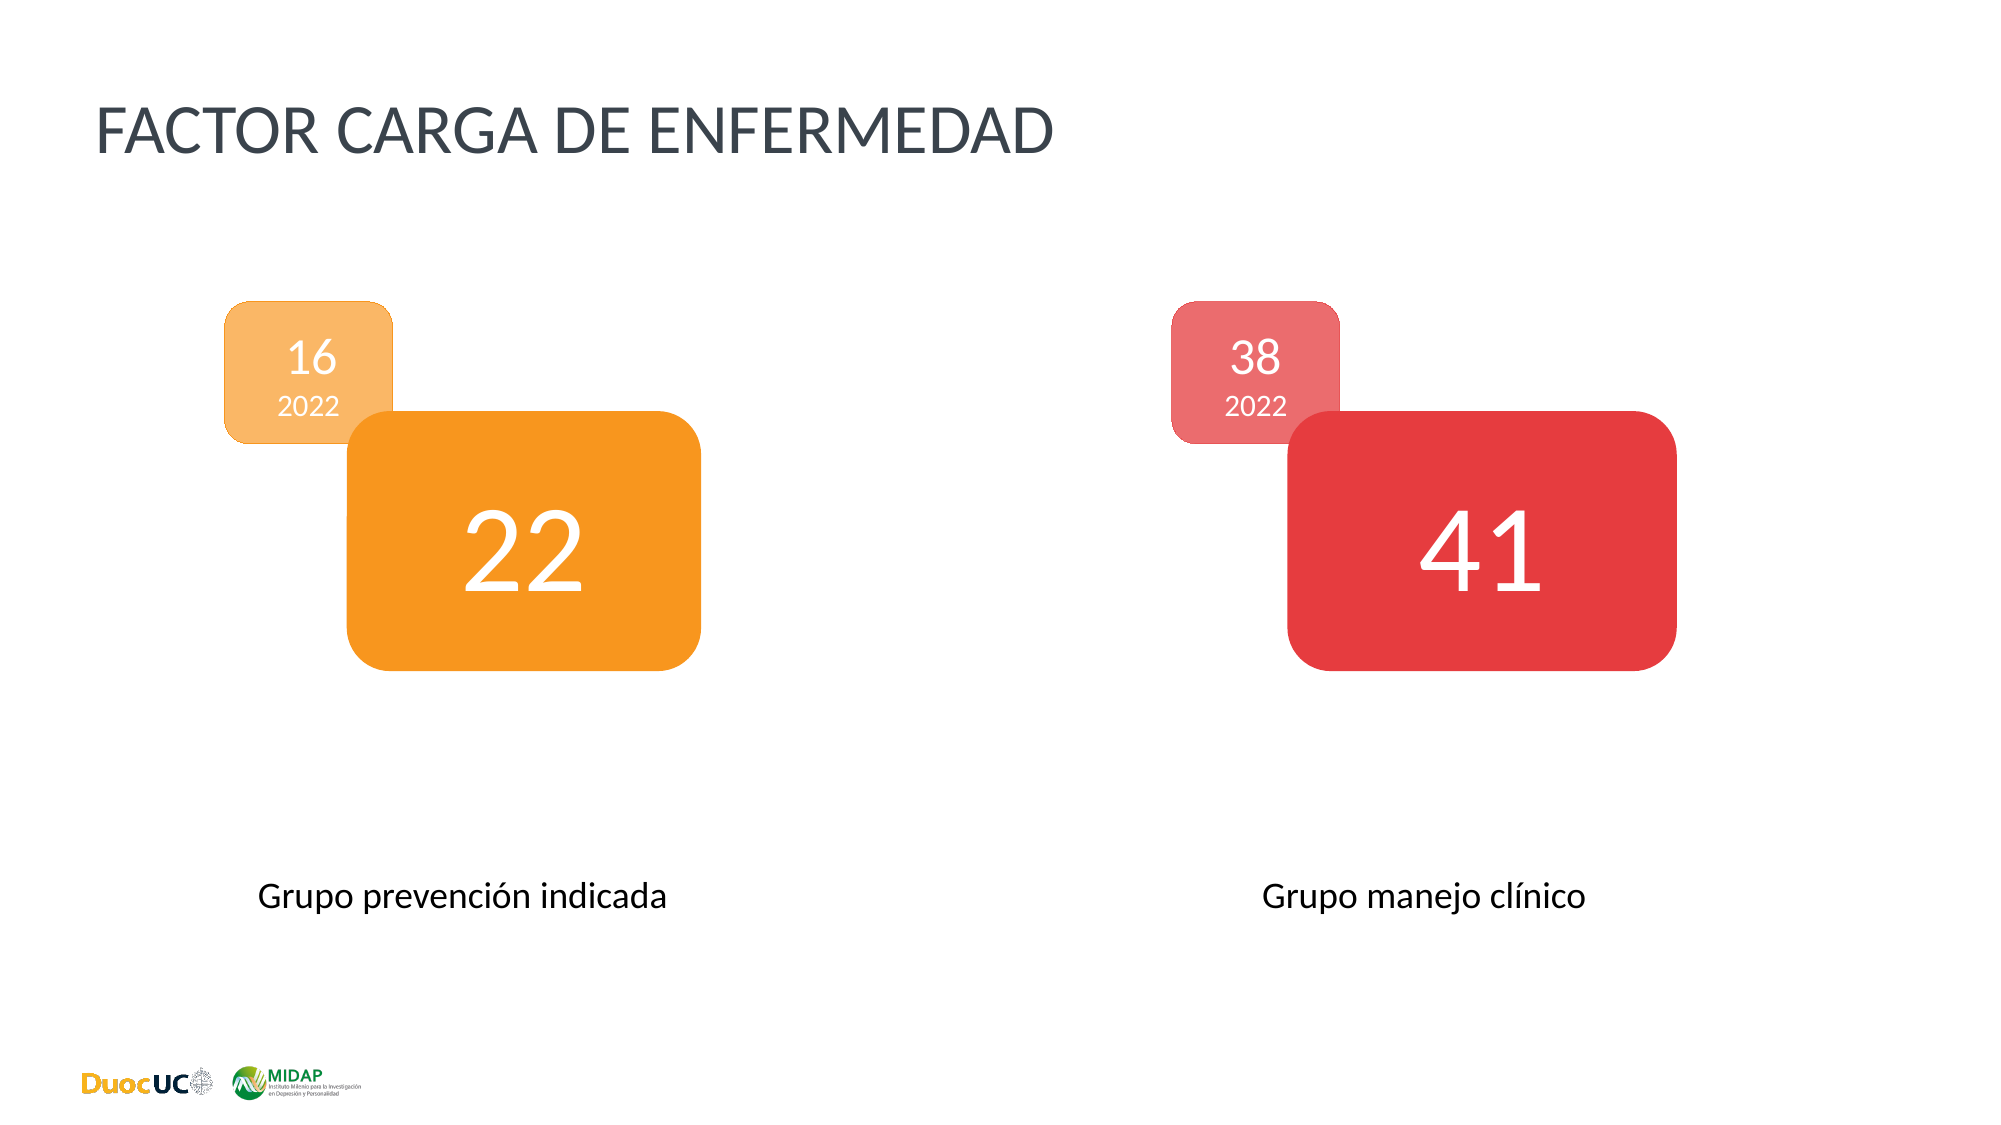

# Factor carga de enfermedad

2022

2022
16
38
22
41
Grupo prevención indicada
Grupo manejo clínico